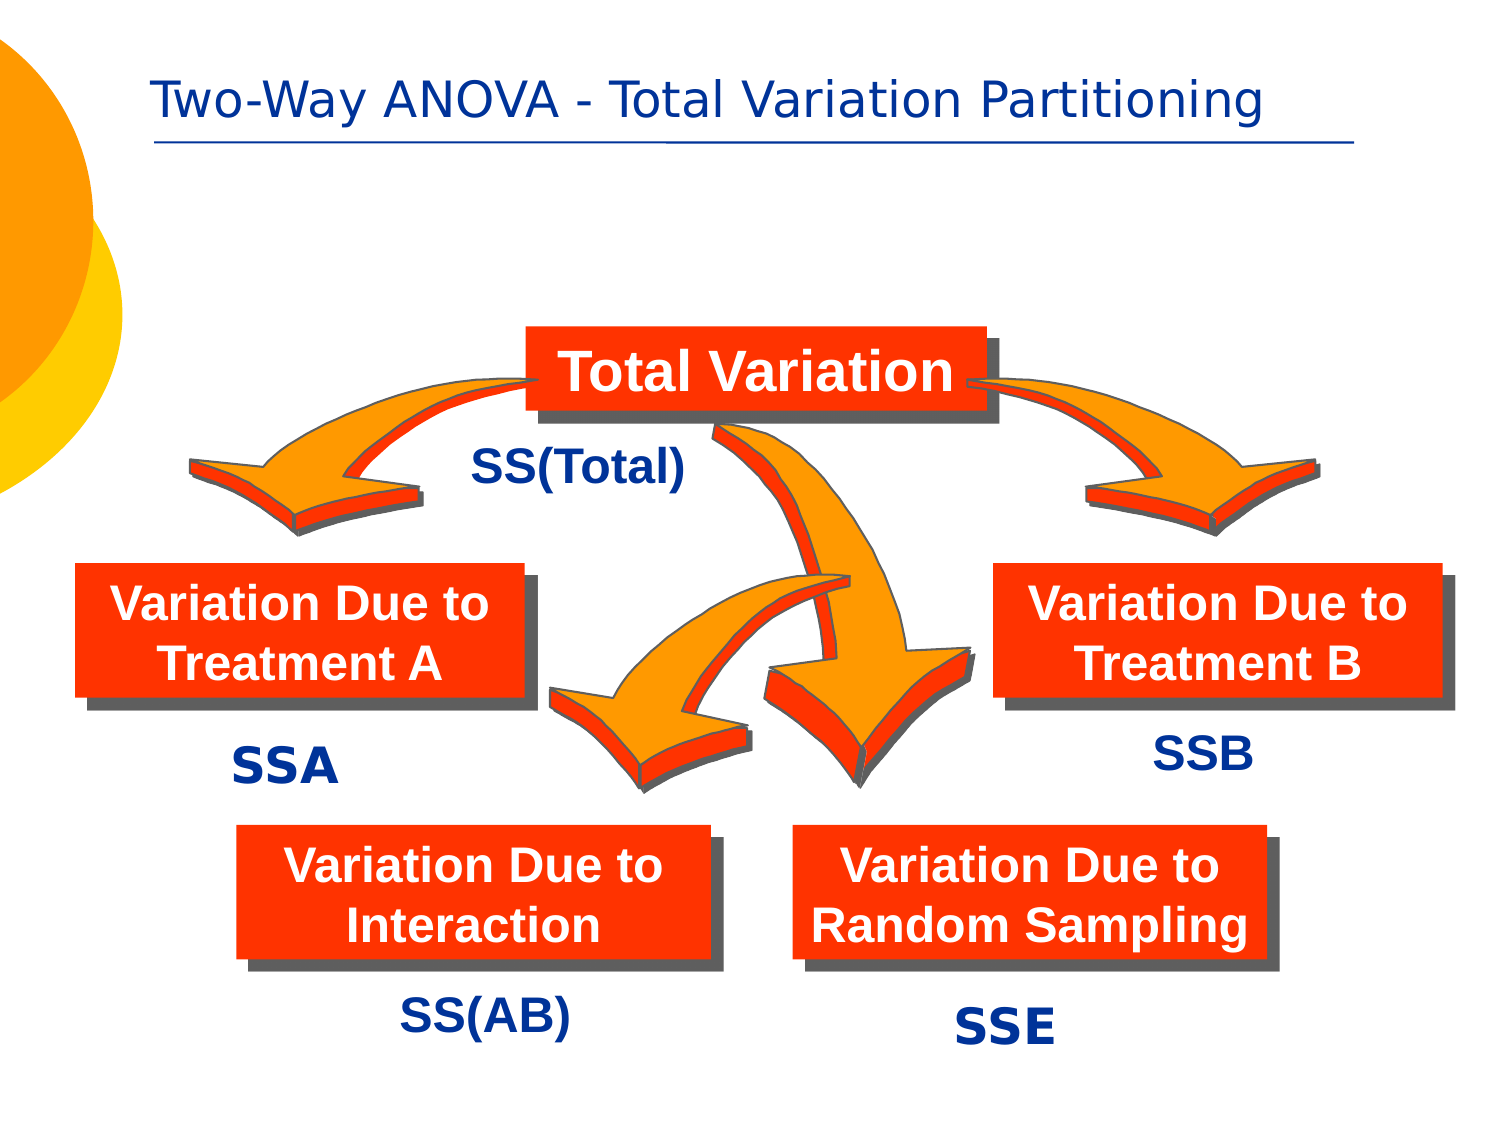

# Two-Way ANOVA - Total Variation Partitioning
Total Variation

SS(Total)

Variation Due to Treatment A
Variation Due to Treatment B

SSB
SSA

Variation Due to Interaction
Variation Due to Random Sampling
SS(AB)
SSE